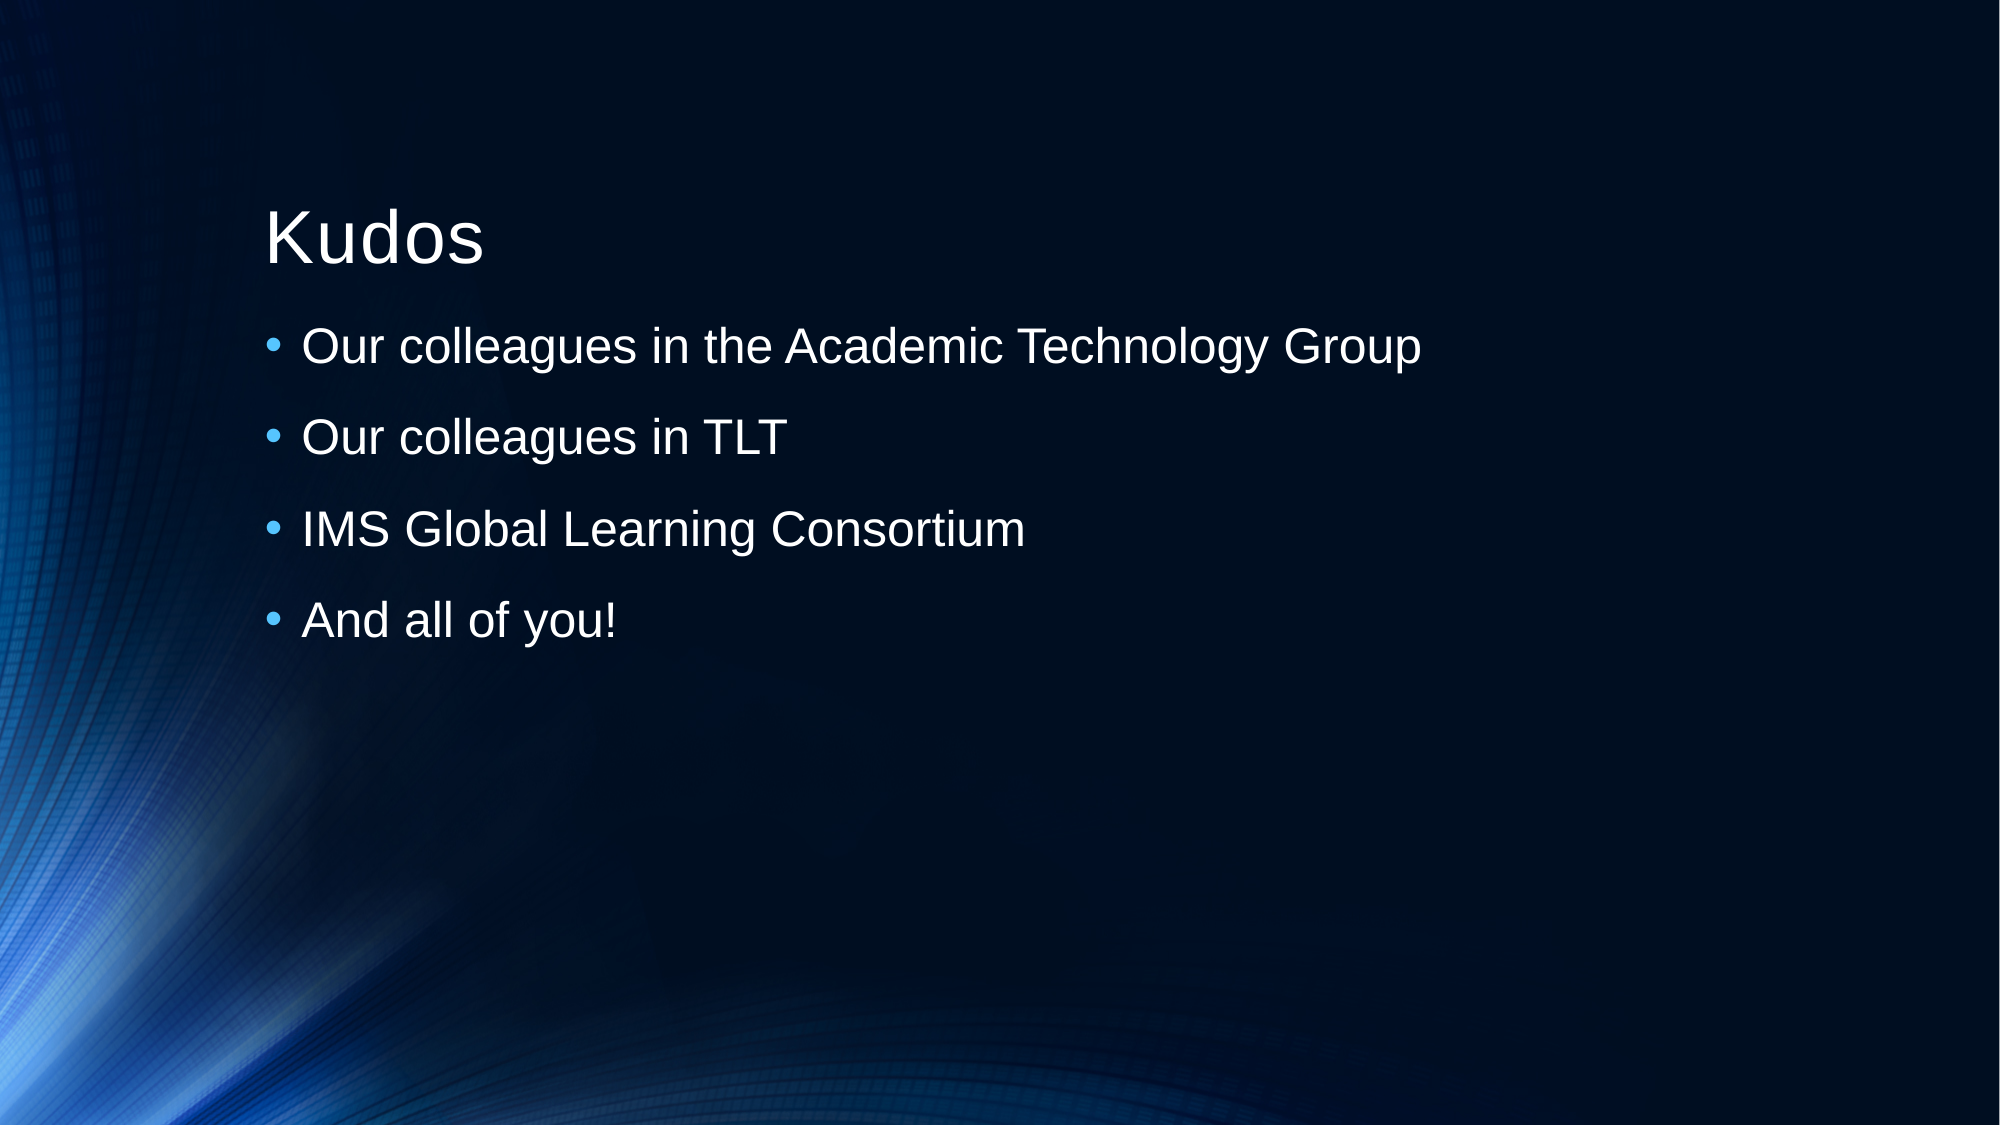

# Kudos
Our colleagues in the Academic Technology Group
Our colleagues in TLT
IMS Global Learning Consortium
And all of you!